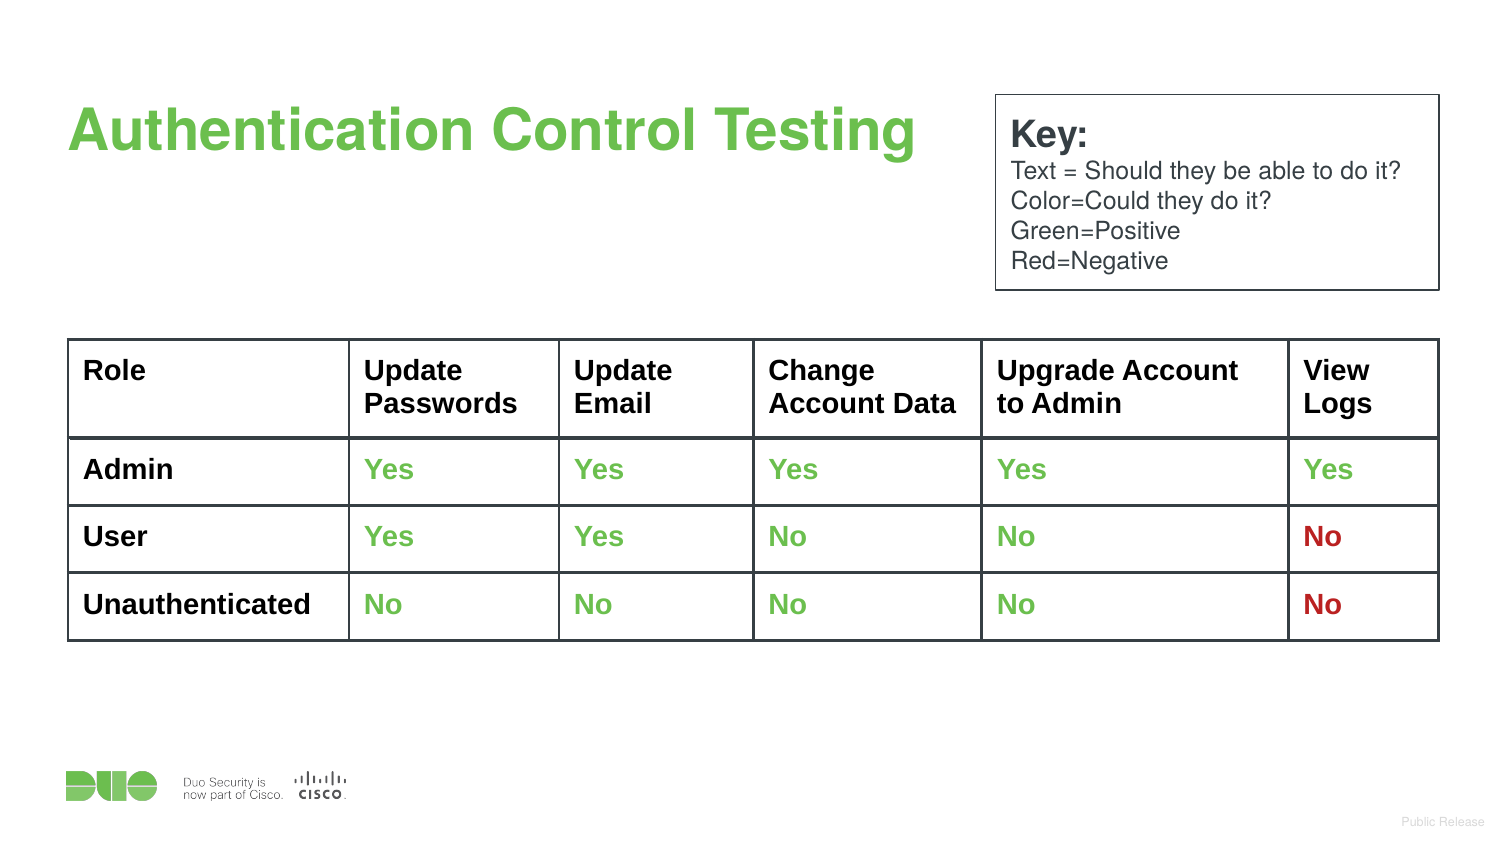

# Authentication Control Testing
Key:
Text = Should they be able to do it?
Color=Could they do it?
Green=Positive
Red=Negative
| Role | Update Passwords | Update Email | Change Account Data | Upgrade Account to Admin | View Logs |
| --- | --- | --- | --- | --- | --- |
| Admin | Yes | Yes | Yes | Yes | Yes |
| User | Yes | Yes | No | No | No |
| Unauthenticated | No | No | No | No | No |